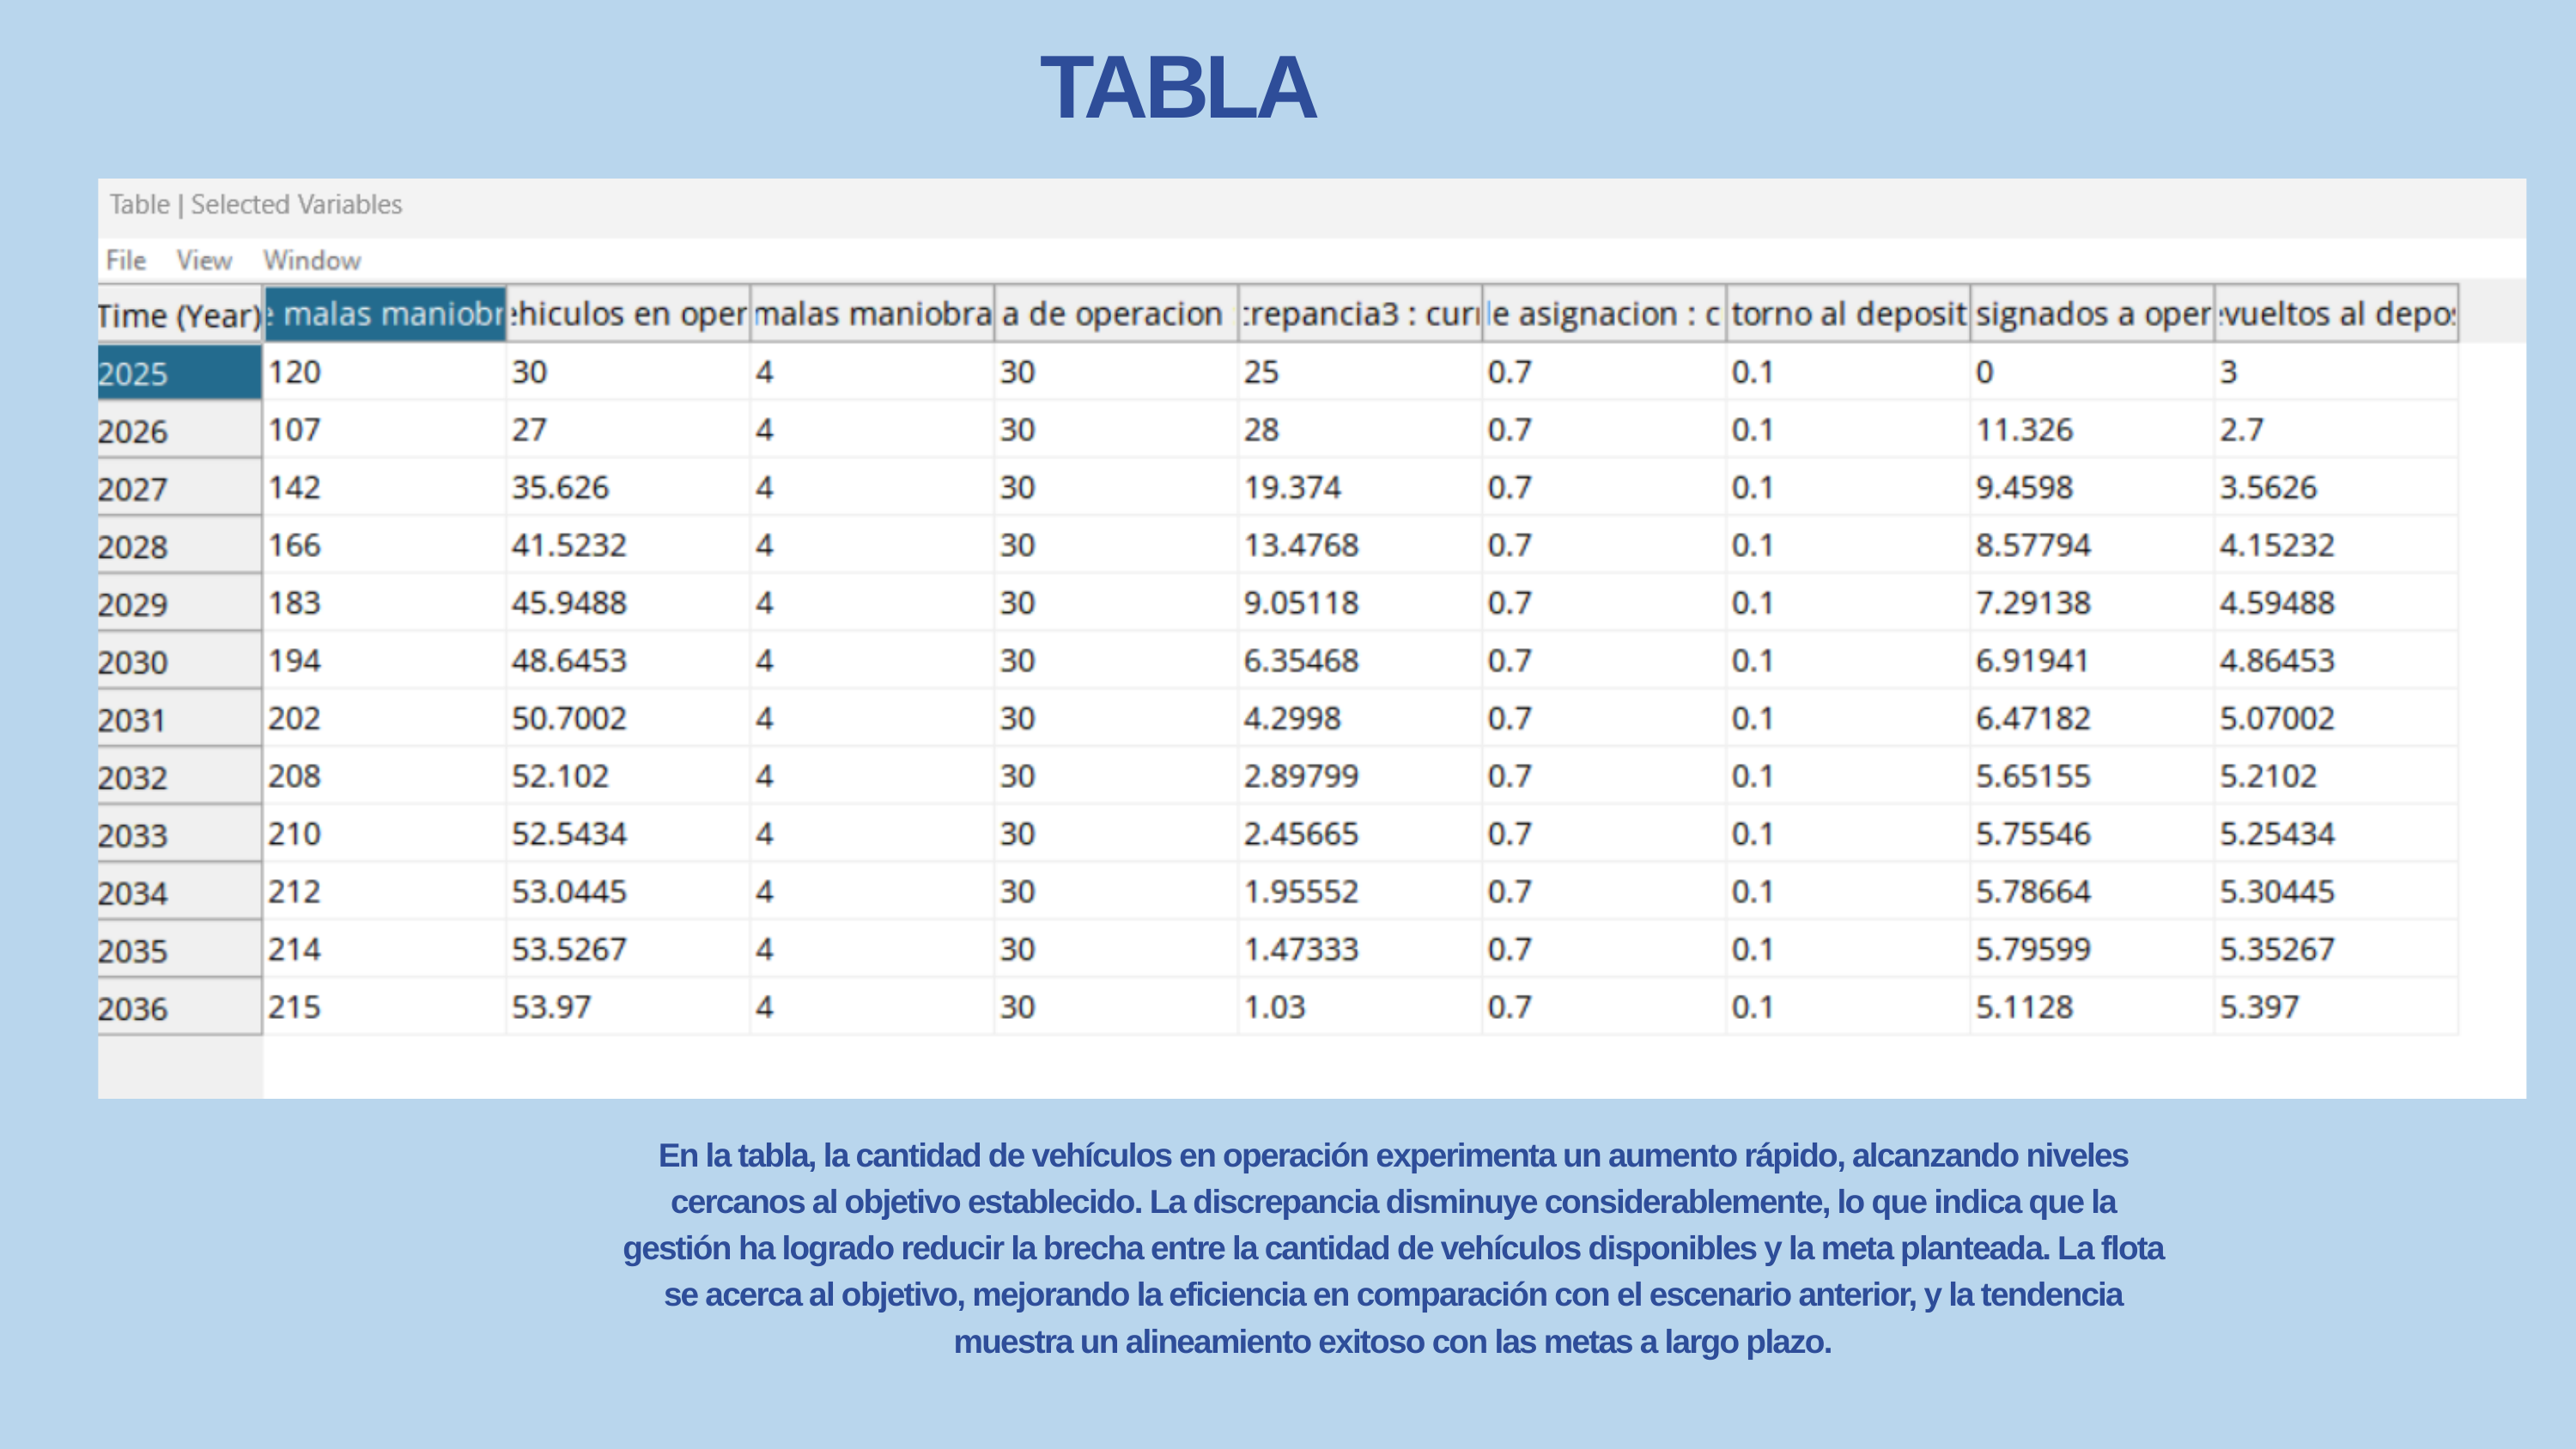

TABLA

En la tabla, la cantidad de vehículos en operación experimenta un aumento rápido, alcanzando niveles cercanos al objetivo establecido. La discrepancia disminuye considerablemente, lo que indica que la gestión ha logrado reducir la brecha entre la cantidad de vehículos disponibles y la meta planteada. La flota se acerca al objetivo, mejorando la eficiencia en comparación con el escenario anterior, y la tendencia muestra un alineamiento exitoso con las metas a largo plazo.